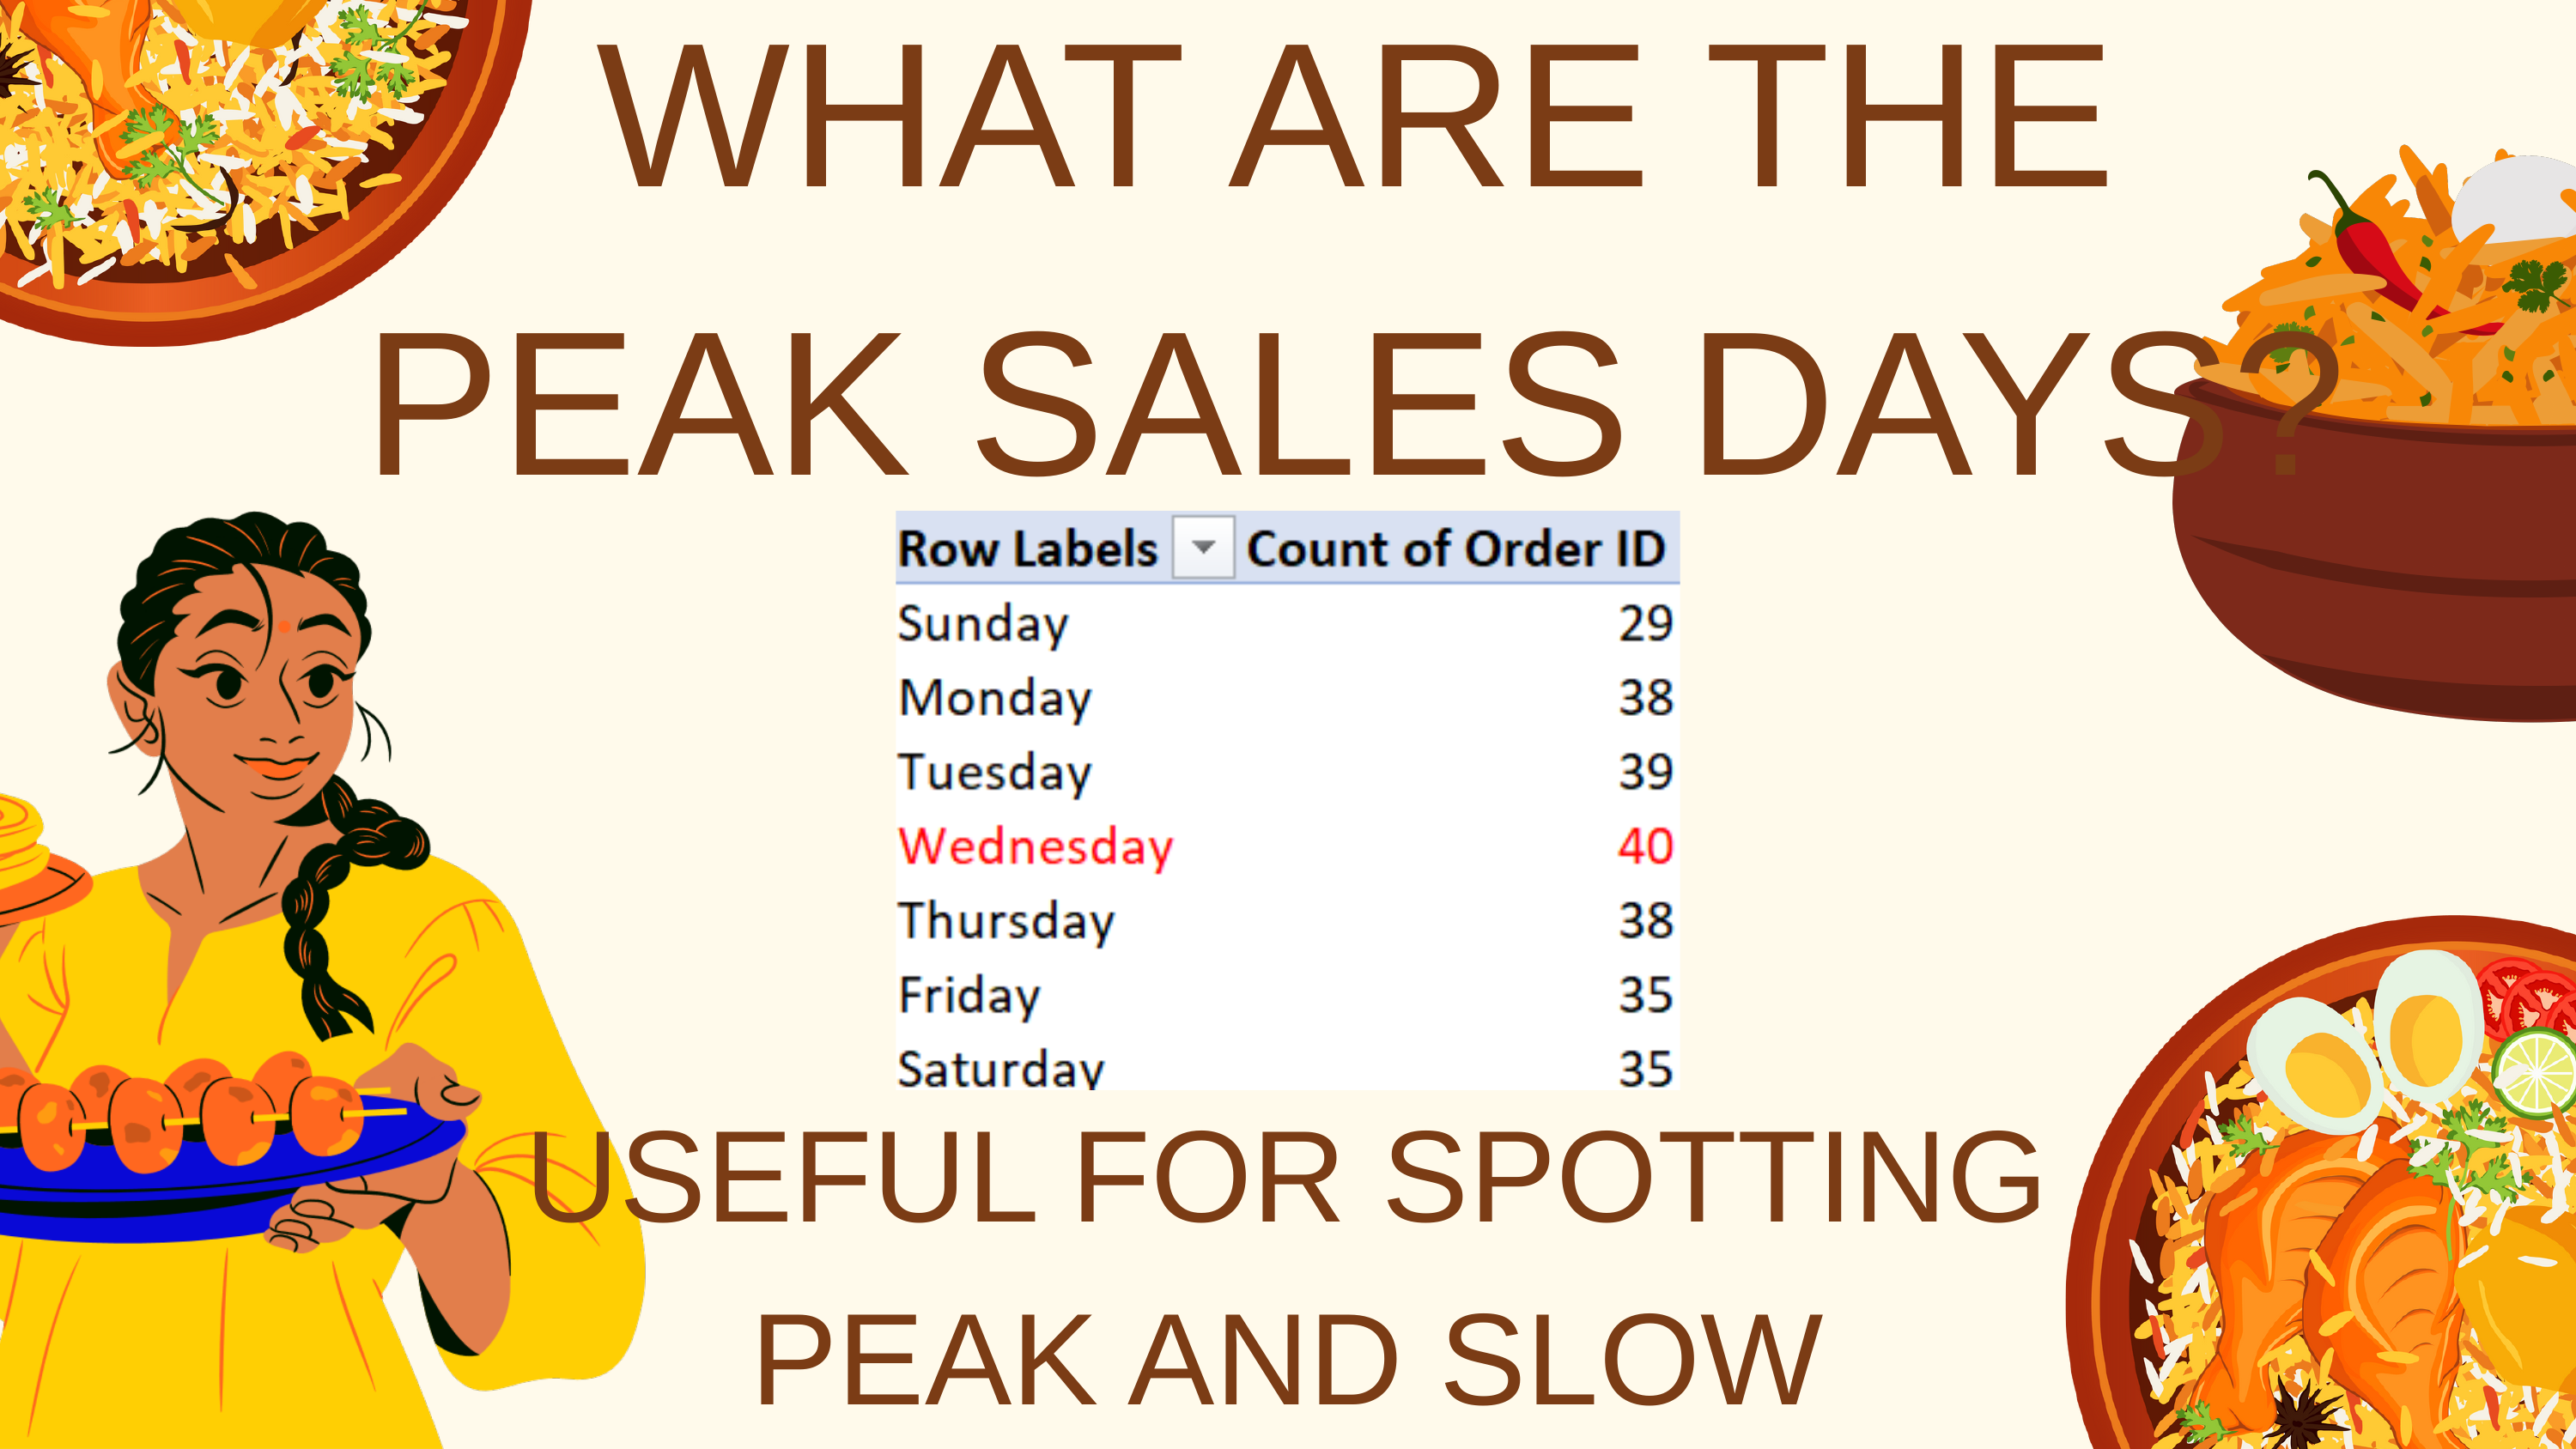

WHAT ARE THE PEAK SALES DAYS?

USEFUL FOR SPOTTING PEAK AND SLOW BUSINESS DAYS.